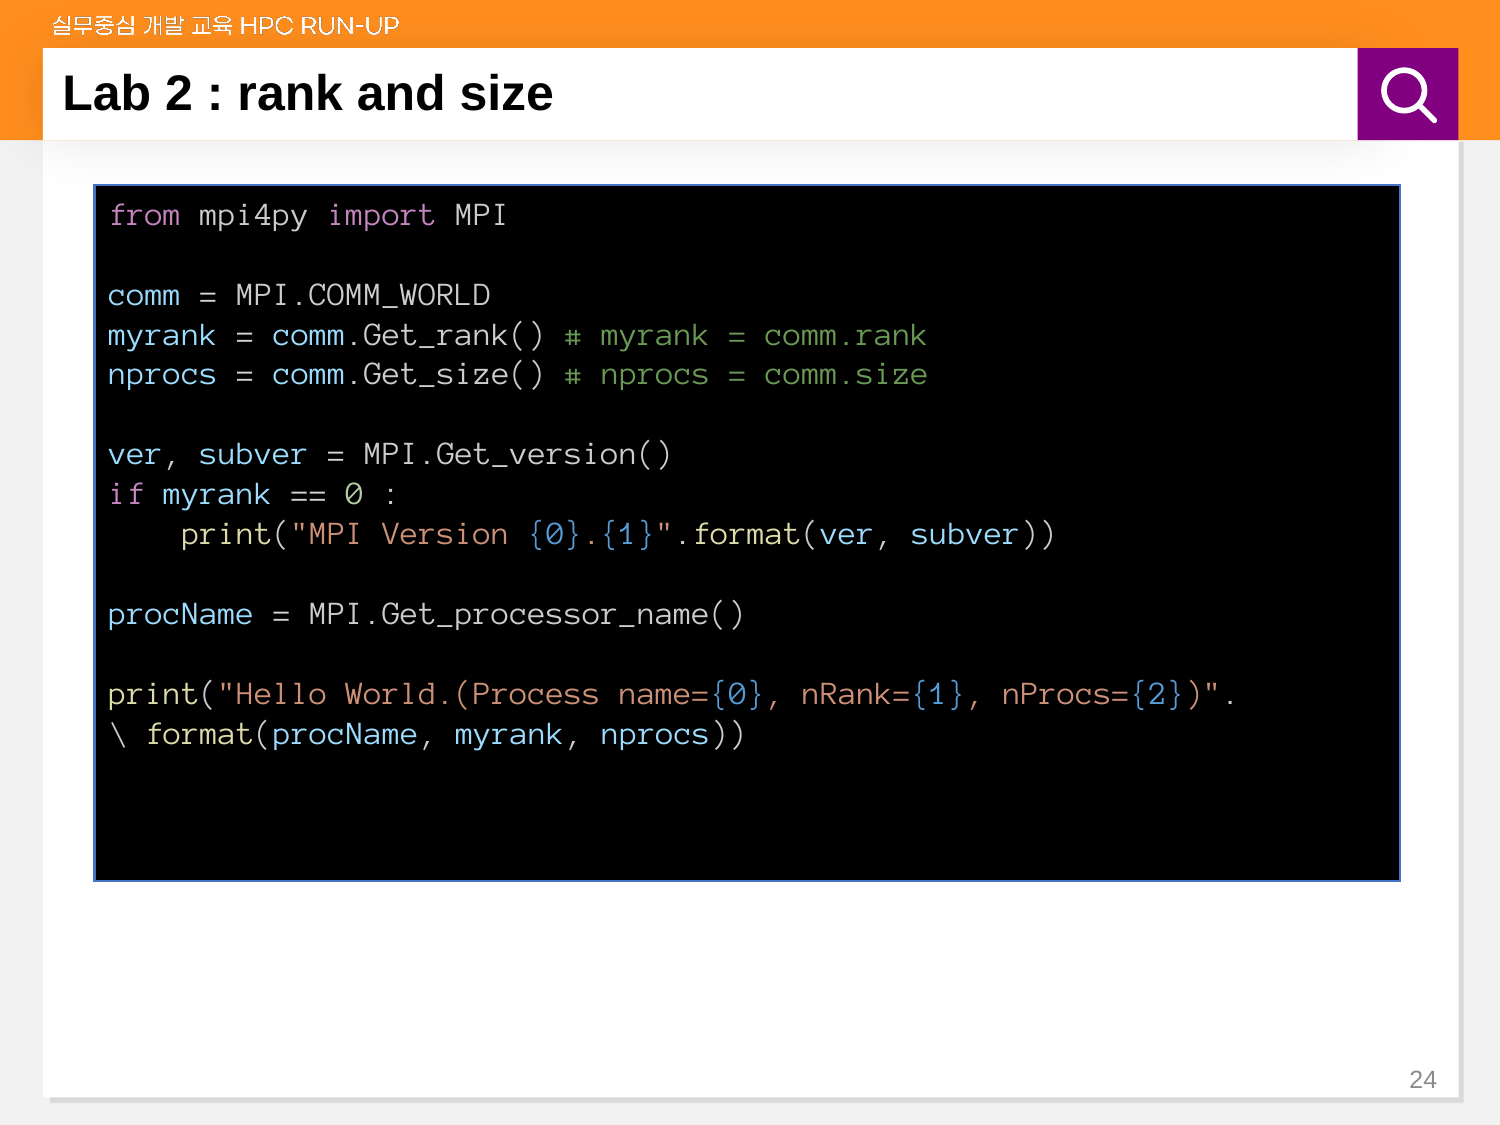

# Lab 2 : rank and size
from mpi4py import MPI
comm = MPI.COMM_WORLD
myrank = comm.Get_rank() # myrank = comm.rank
nprocs = comm.Get_size() # nprocs = comm.size
ver, subver = MPI.Get_version()
if myrank == 0 :
    print("MPI Version {0}.{1}".format(ver, subver))
procName = MPI.Get_processor_name()
print("Hello World.(Process name={0}, nRank={1}, nProcs={2})".
\ format(procName, myrank, nprocs))
24